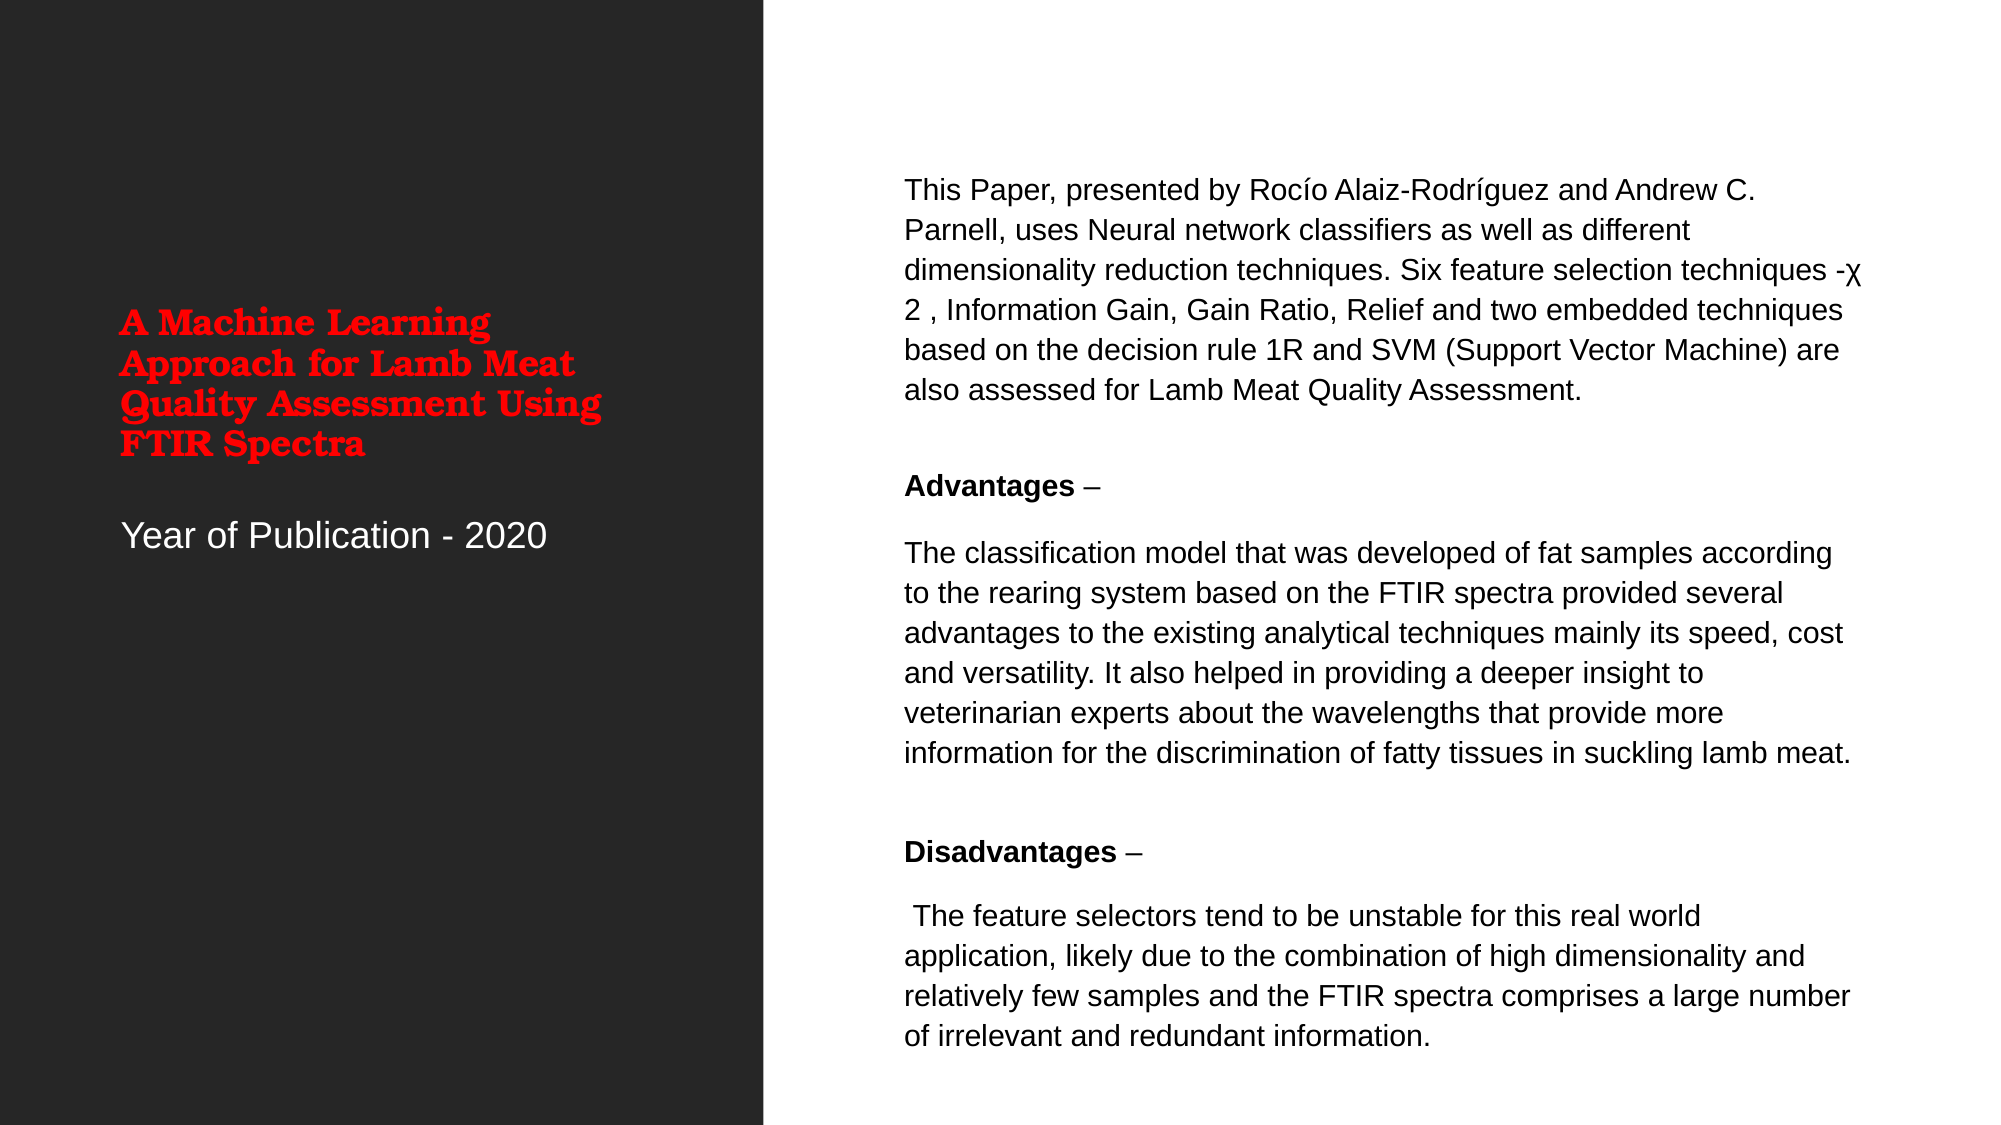

# A Machine Learning Approach for Lamb Meat Quality Assessment Using FTIR Spectra
This Paper, presented by Rocío Alaiz-Rodríguez and Andrew C. Parnell, uses Neural network classifiers as well as different dimensionality reduction techniques. Six feature selection techniques -χ 2 , Information Gain, Gain Ratio, Relief and two embedded techniques based on the decision rule 1R and SVM (Support Vector Machine) are also assessed for Lamb Meat Quality Assessment.
Advantages –
The classification model that was developed of fat samples according to the rearing system based on the FTIR spectra provided several advantages to the existing analytical techniques mainly its speed, cost and versatility. It also helped in providing a deeper insight to veterinarian experts about the wavelengths that provide more information for the discrimination of fatty tissues in suckling lamb meat.
Disadvantages –
 The feature selectors tend to be unstable for this real world application, likely due to the combination of high dimensionality and relatively few samples and the FTIR spectra comprises a large number of irrelevant and redundant information.

Year of Publication - 2020